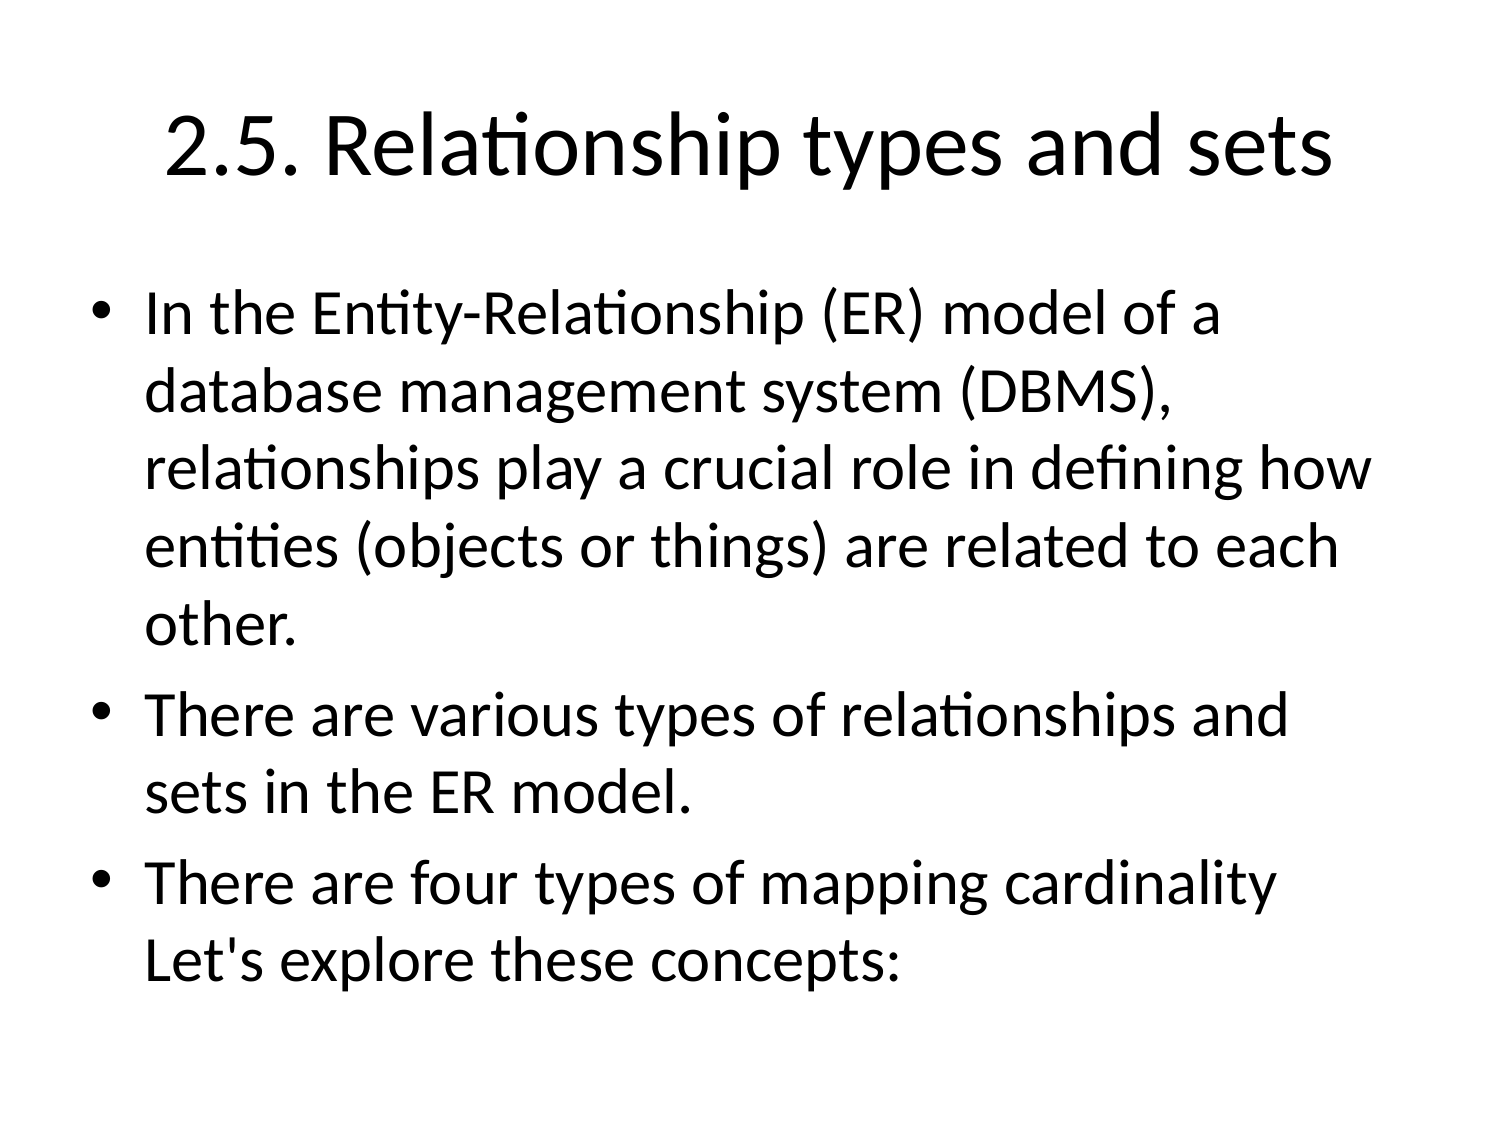

# 2.5. Relationship types and sets
In the Entity-Relationship (ER) model of a database management system (DBMS), relationships play a crucial role in defining how entities (objects or things) are related to each other.
There are various types of relationships and sets in the ER model.
There are four types of mapping cardinality Let's explore these concepts: